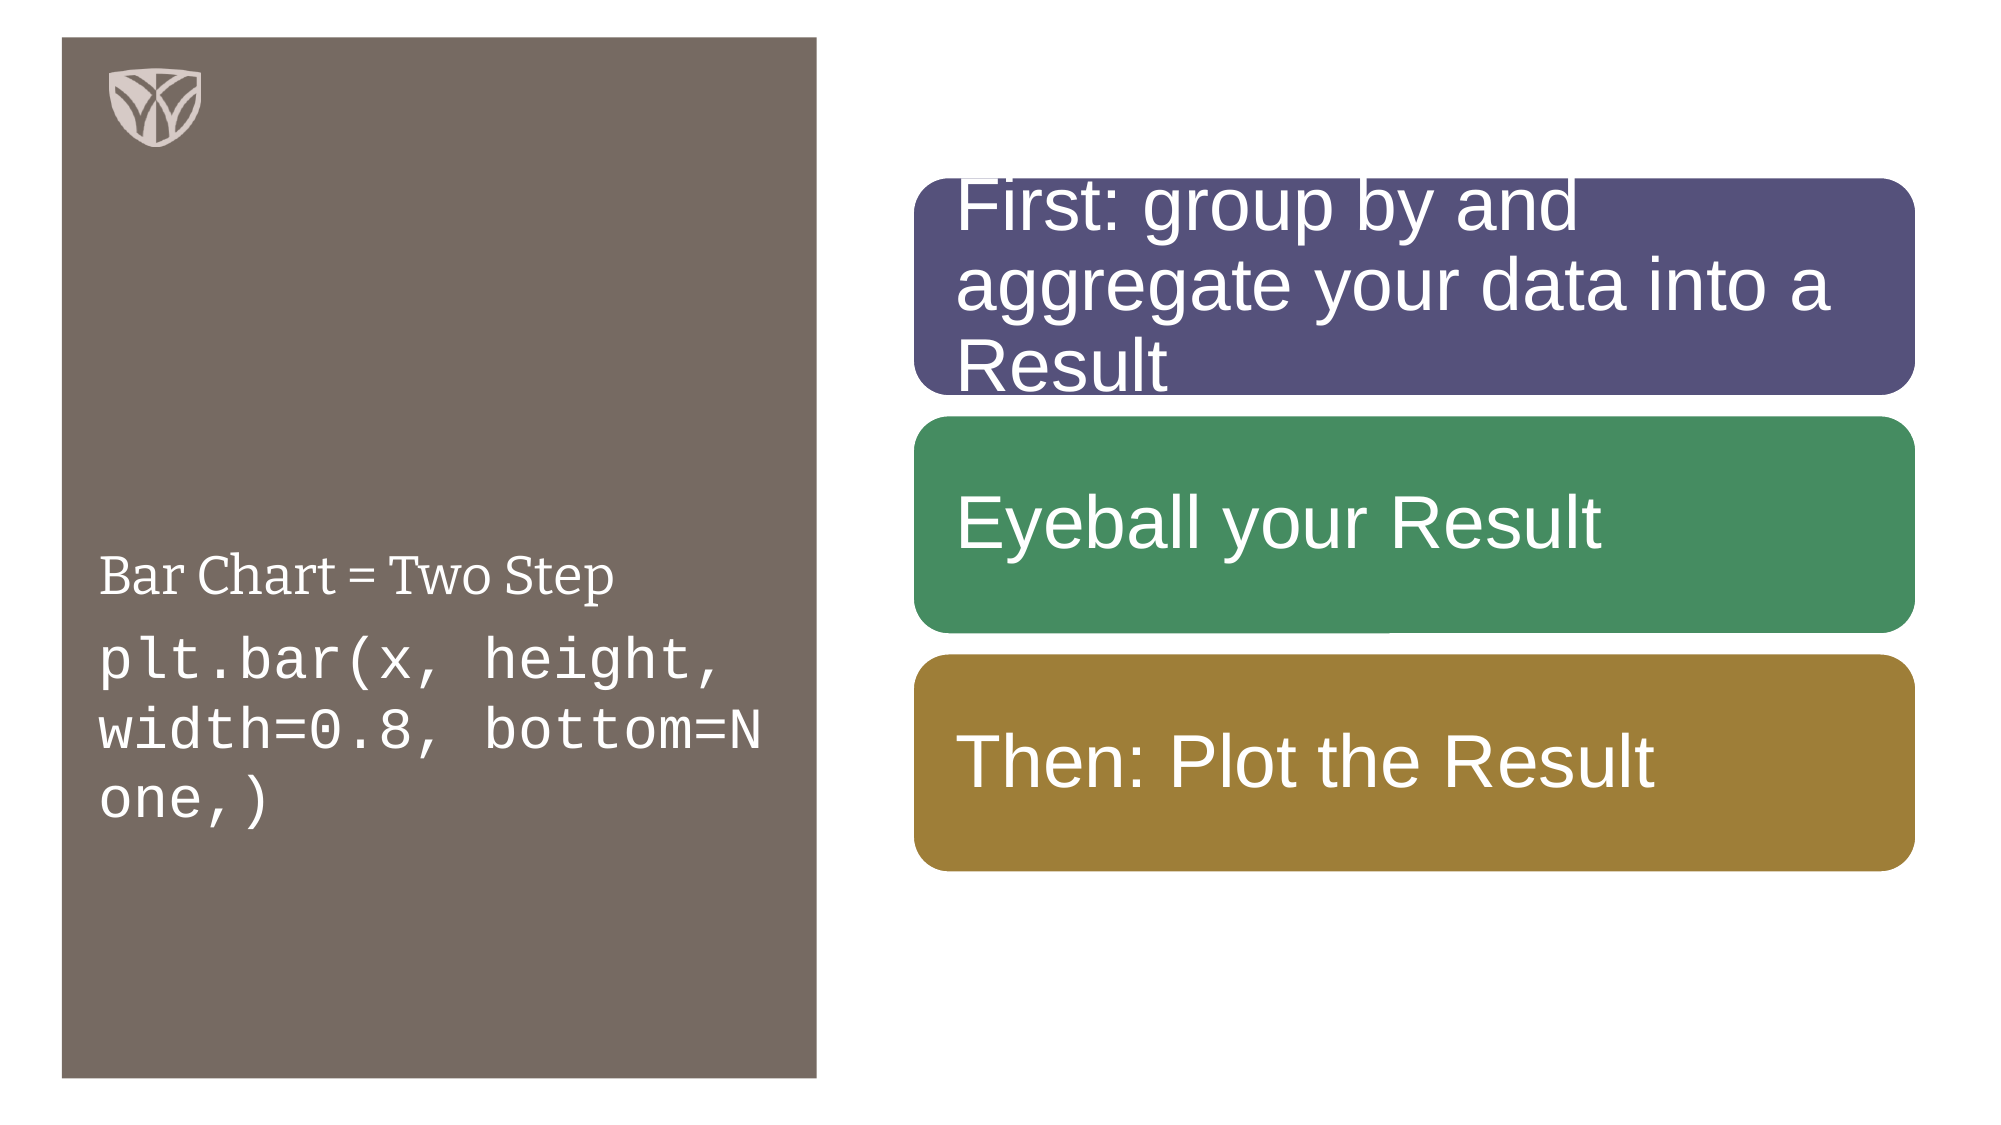

52
First: group by and aggregate your data into a Result
Eyeball your Result
Then: Plot the Result
# Bar Chart = Two Step
plt.bar(x, height, width=0.8, bottom=None,)